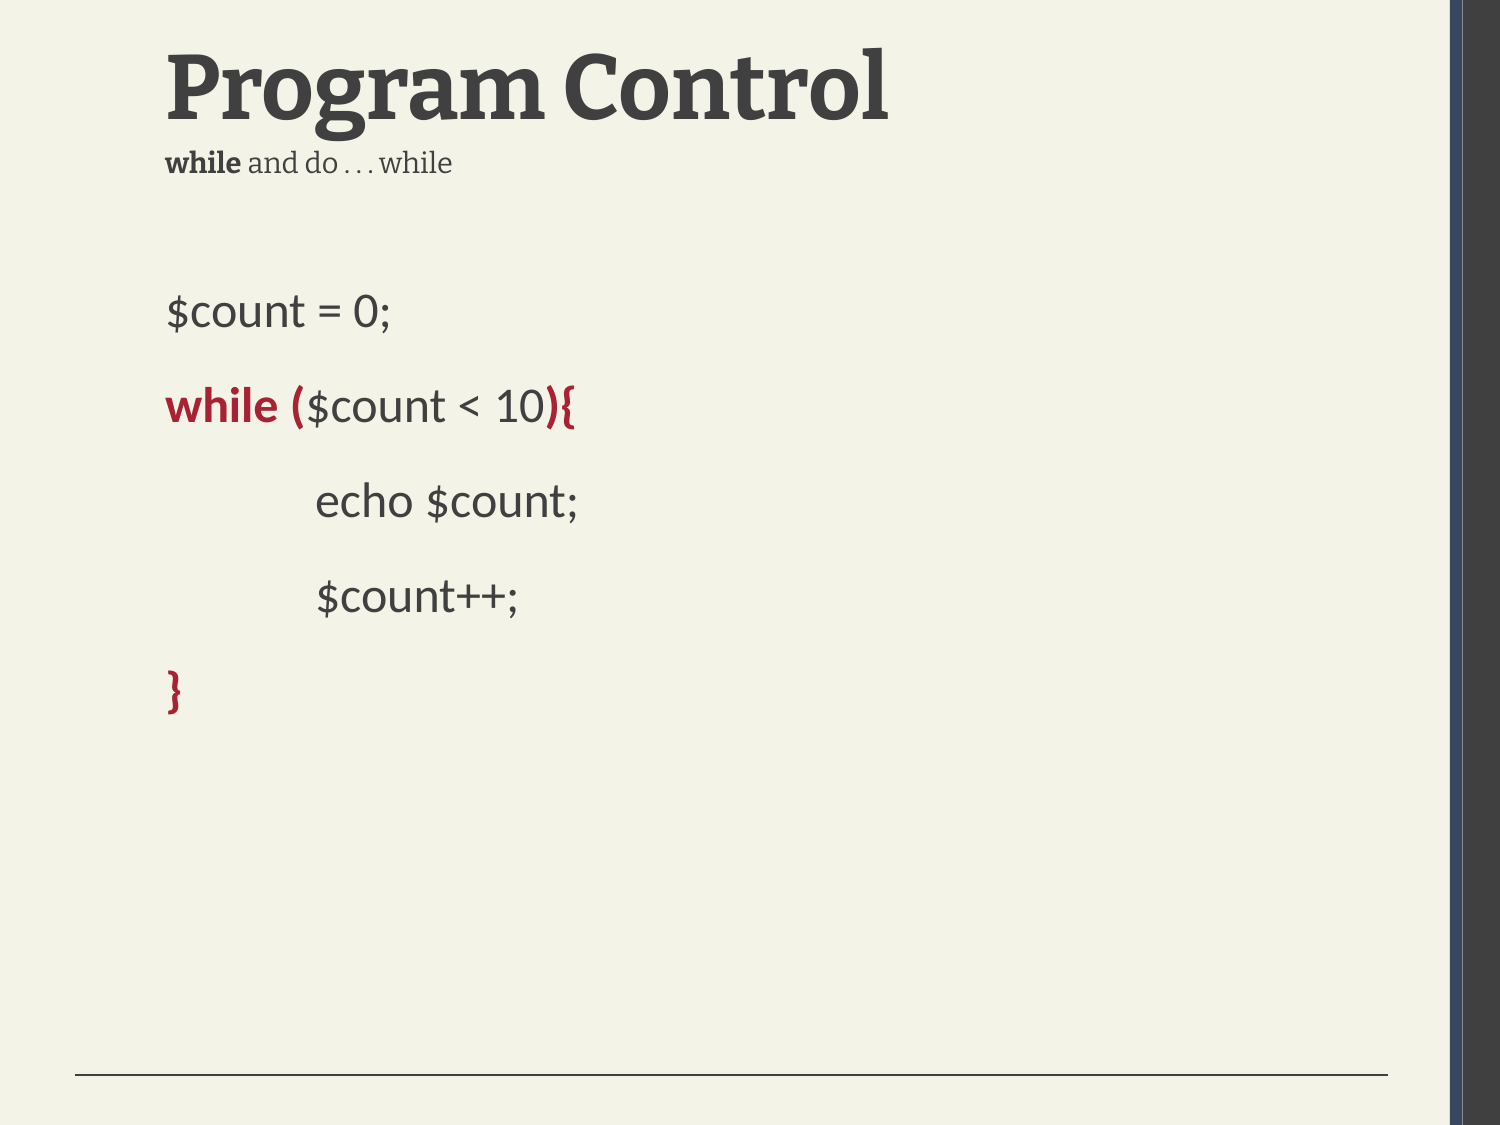

# Program Control
while and do . . . while
$count = 0;
while ($count < 10){
	echo $count;
	$count++;
}